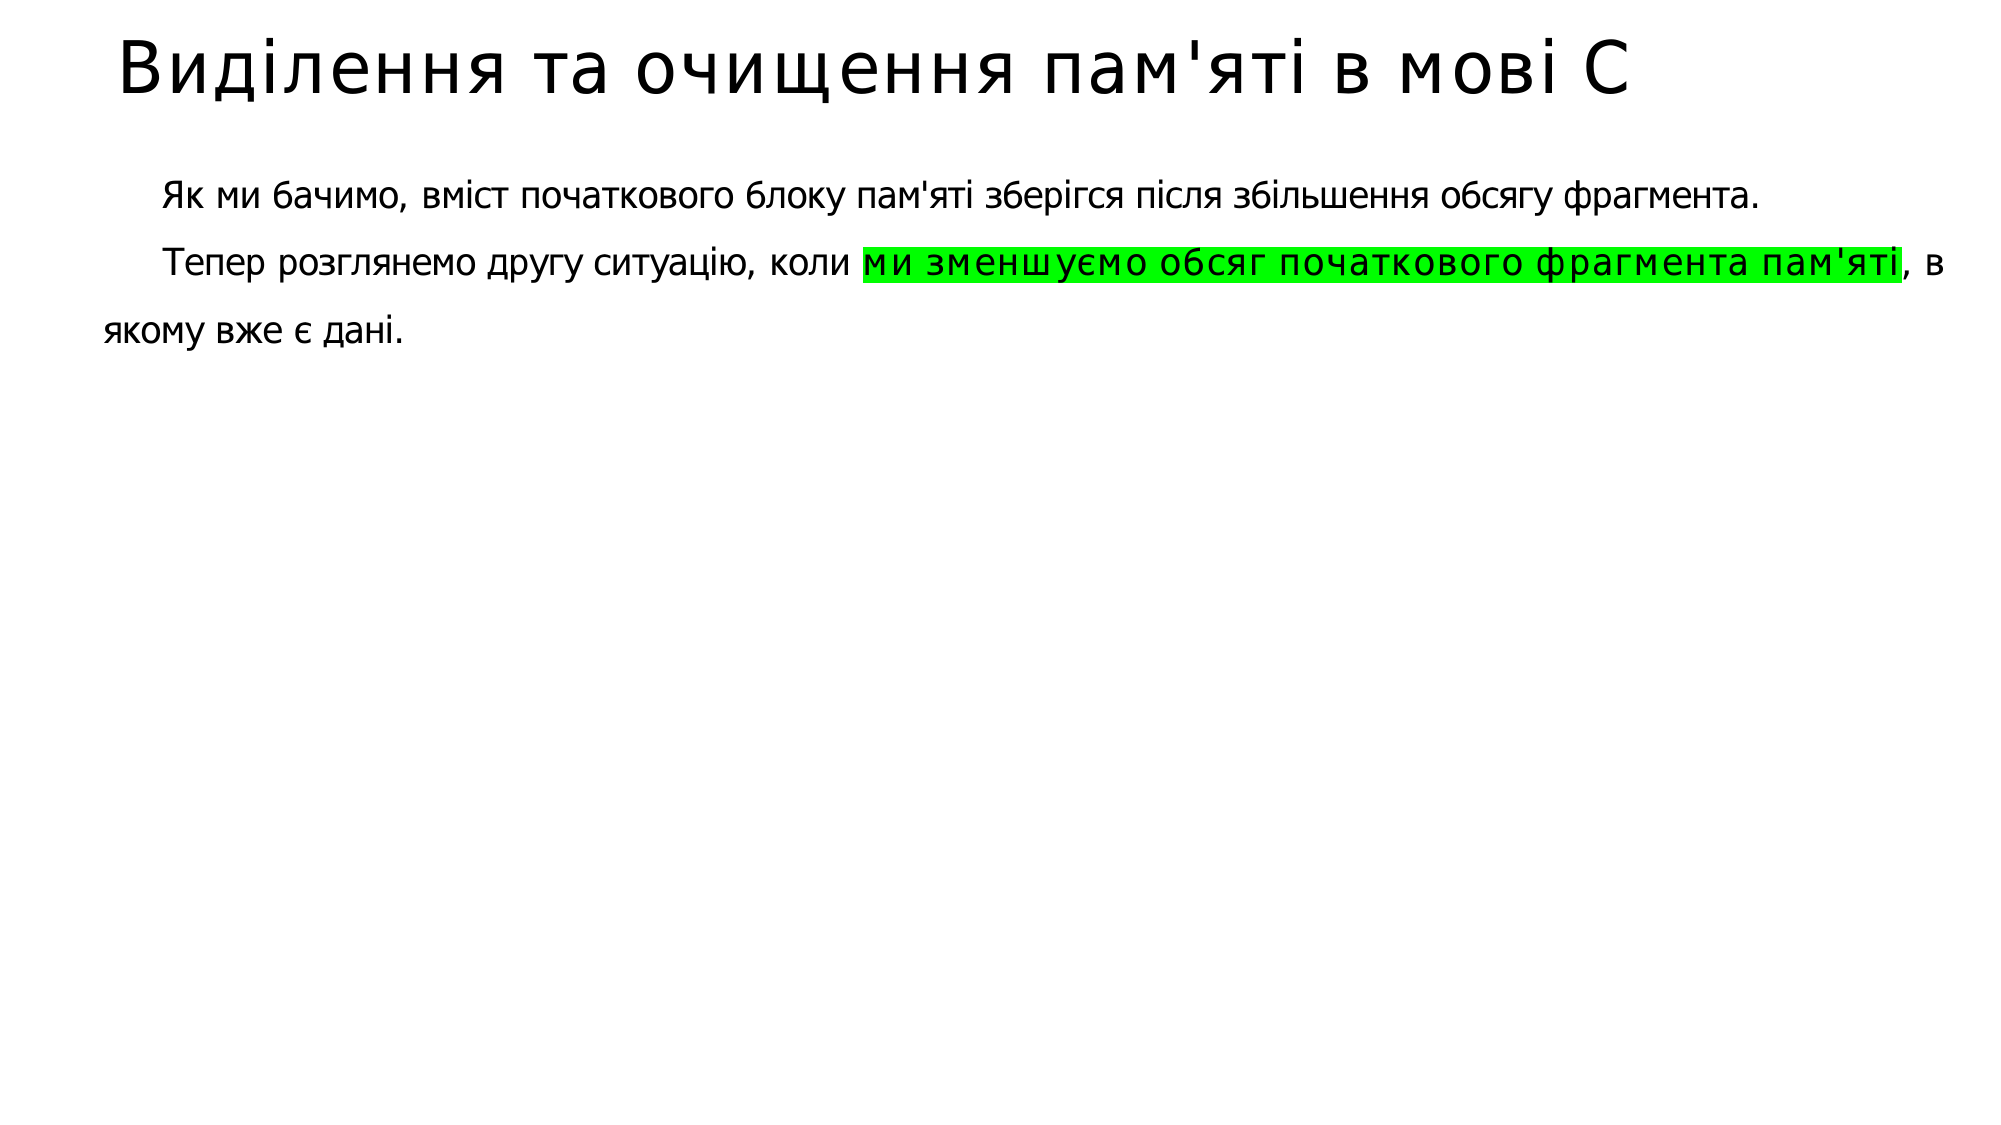

# Виділення та очищення пам'яті в мові C
Як ми бачимо, вміст початкового блоку пам'яті зберігся після збільшення обсягу фрагмента.
Тепер розглянемо другу ситуацію, коли ми зменшуємо обсяг початкового фрагмента пам'яті, в якому вже є дані.